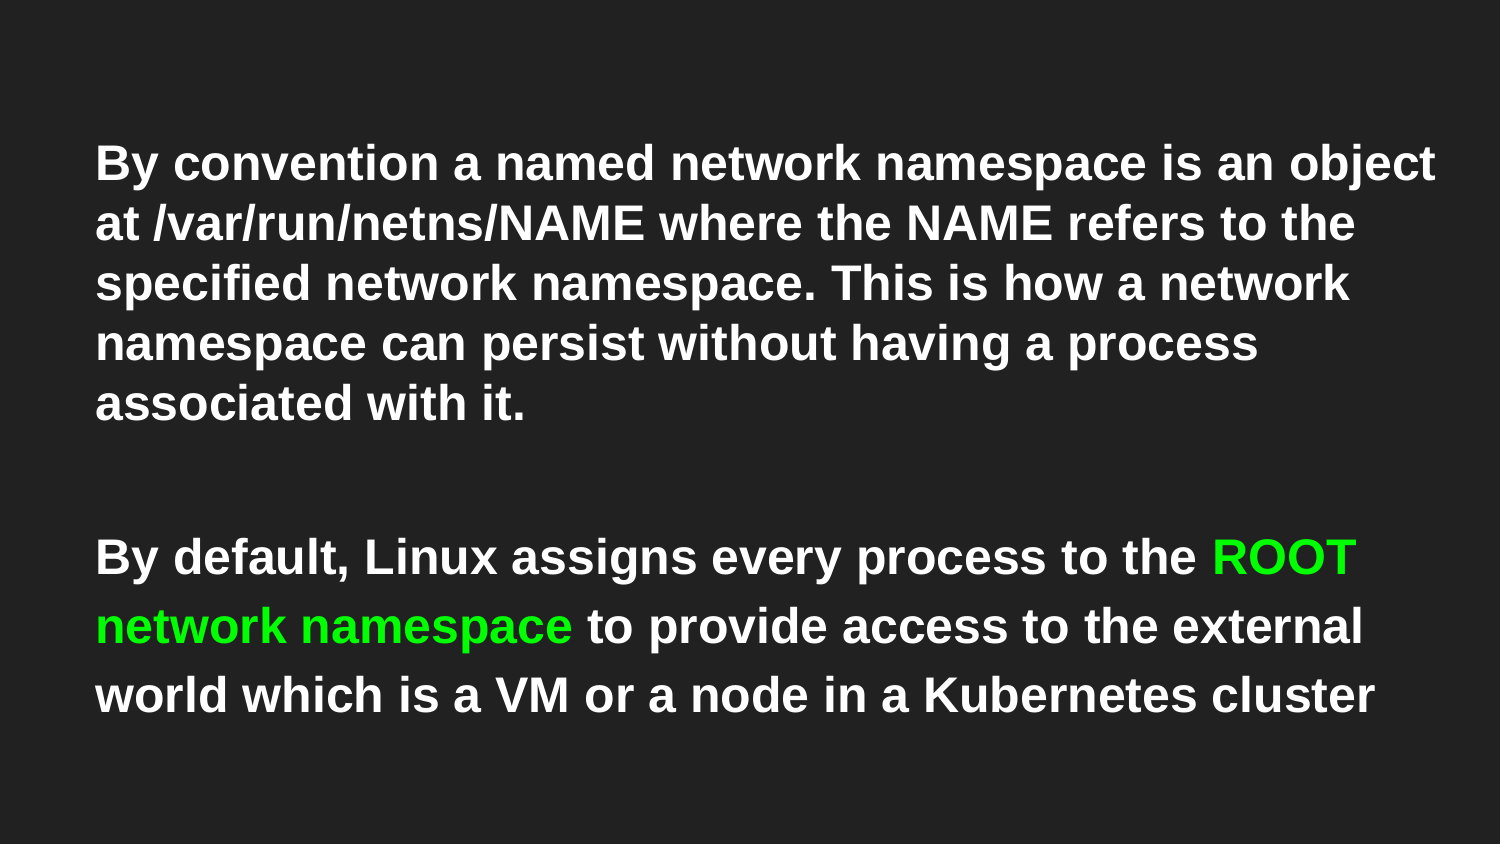

# By convention a named network namespace is an object at /var/run/netns/NAME where the NAME refers to the specified network namespace. This is how a network namespace can persist without having a process associated with it.

By default, Linux assigns every process to the ROOT network namespace to provide access to the external world which is a VM or a node in a Kubernetes cluster